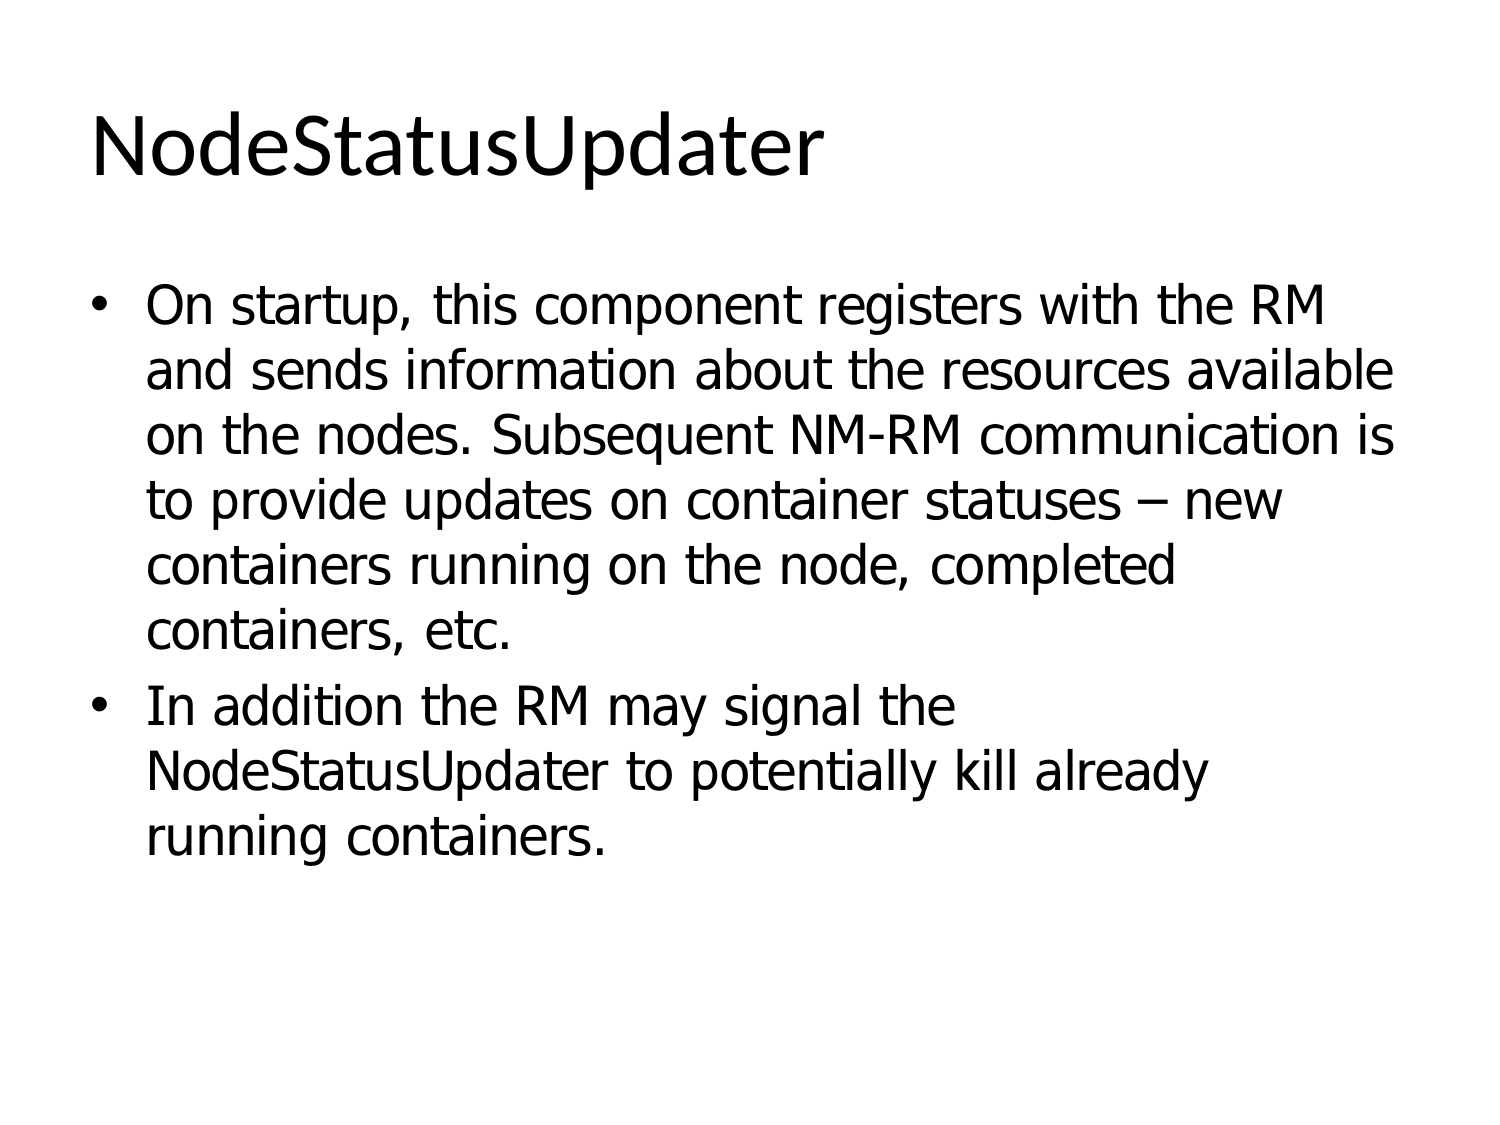

# NodeStatusUpdater
On startup, this component registers with the RM and sends information about the resources available on the nodes. Subsequent NM-RM communication is to provide updates on container statuses – new containers running on the node, completed containers, etc.
In addition the RM may signal the NodeStatusUpdater to potentially kill already running containers.